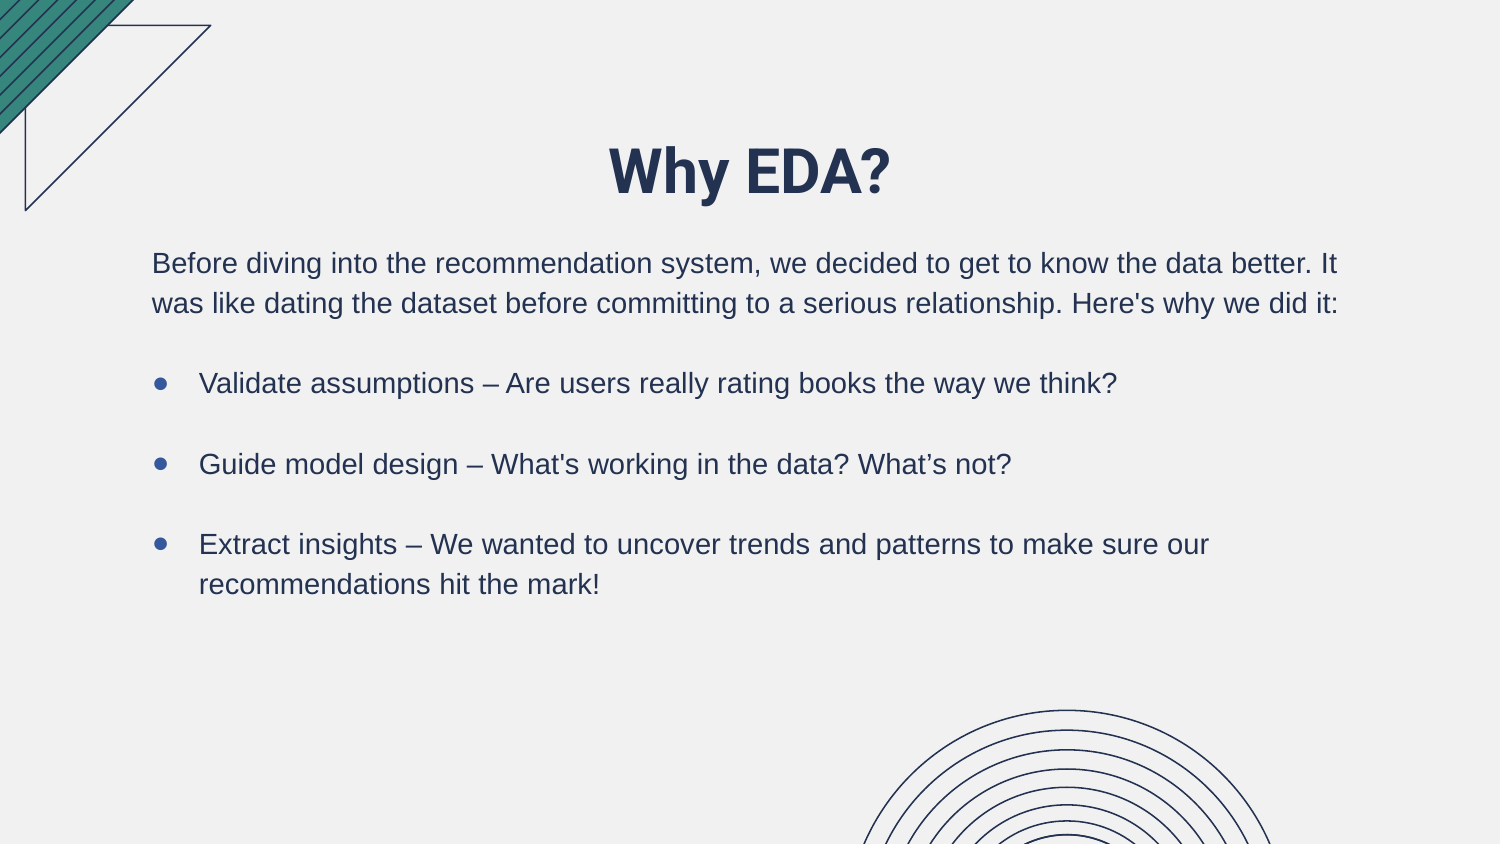

Why EDA?
Before diving into the recommendation system, we decided to get to know the data better. It was like dating the dataset before committing to a serious relationship. Here's why we did it:

Validate assumptions – Are users really rating books the way we think?

Guide model design – What's working in the data? What’s not?

Extract insights – We wanted to uncover trends and patterns to make sure our recommendations hit the mark!